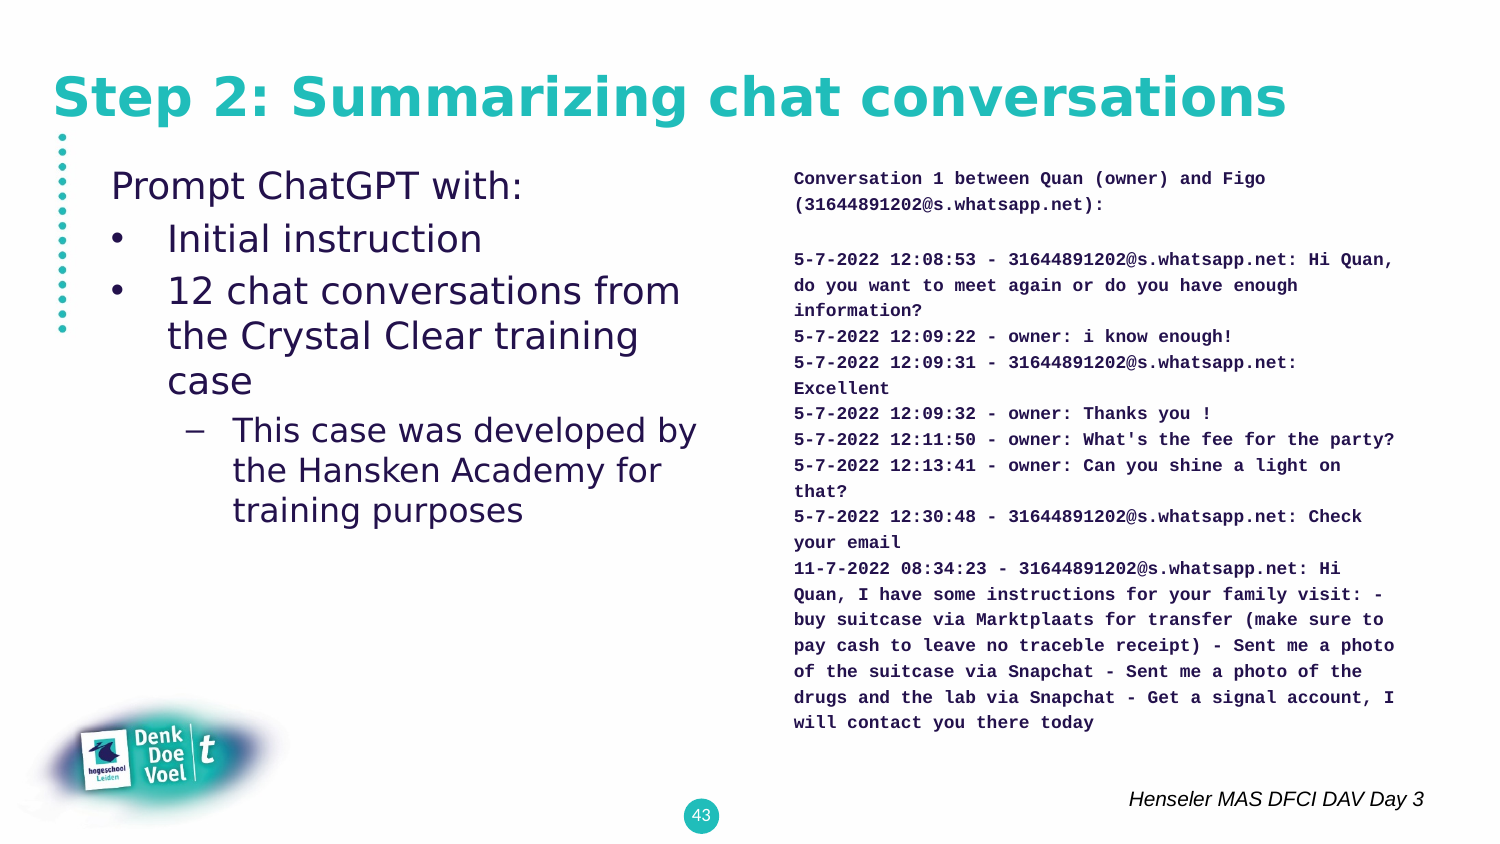

# Step 2: Summarizing chat conversations
Prompt ChatGPT with:
Initial instruction
12 chat conversations from the Crystal Clear training case
This case was developed by the Hansken Academy for training purposes

Conversation 1 between Quan (owner) and Figo (31644891202@s.whatsapp.net):
5-7-2022 12:08:53 - 31644891202@s.whatsapp.net: Hi Quan, do you want to meet again or do you have enough information?
5-7-2022 12:09:22 - owner: i know enough!
5-7-2022 12:09:31 - 31644891202@s.whatsapp.net: Excellent
5-7-2022 12:09:32 - owner: Thanks you !
5-7-2022 12:11:50 - owner: What's the fee for the party?
5-7-2022 12:13:41 - owner: Can you shine a light on that?
5-7-2022 12:30:48 - 31644891202@s.whatsapp.net: Check your email
11-7-2022 08:34:23 - 31644891202@s.whatsapp.net: Hi Quan, I have some instructions for your family visit: - buy suitcase via Marktplaats for transfer (make sure to pay cash to leave no traceble receipt) - Sent me a photo of the suitcase via Snapchat - Sent me a photo of the drugs and the lab via Snapchat - Get a signal account, I will contact you there today